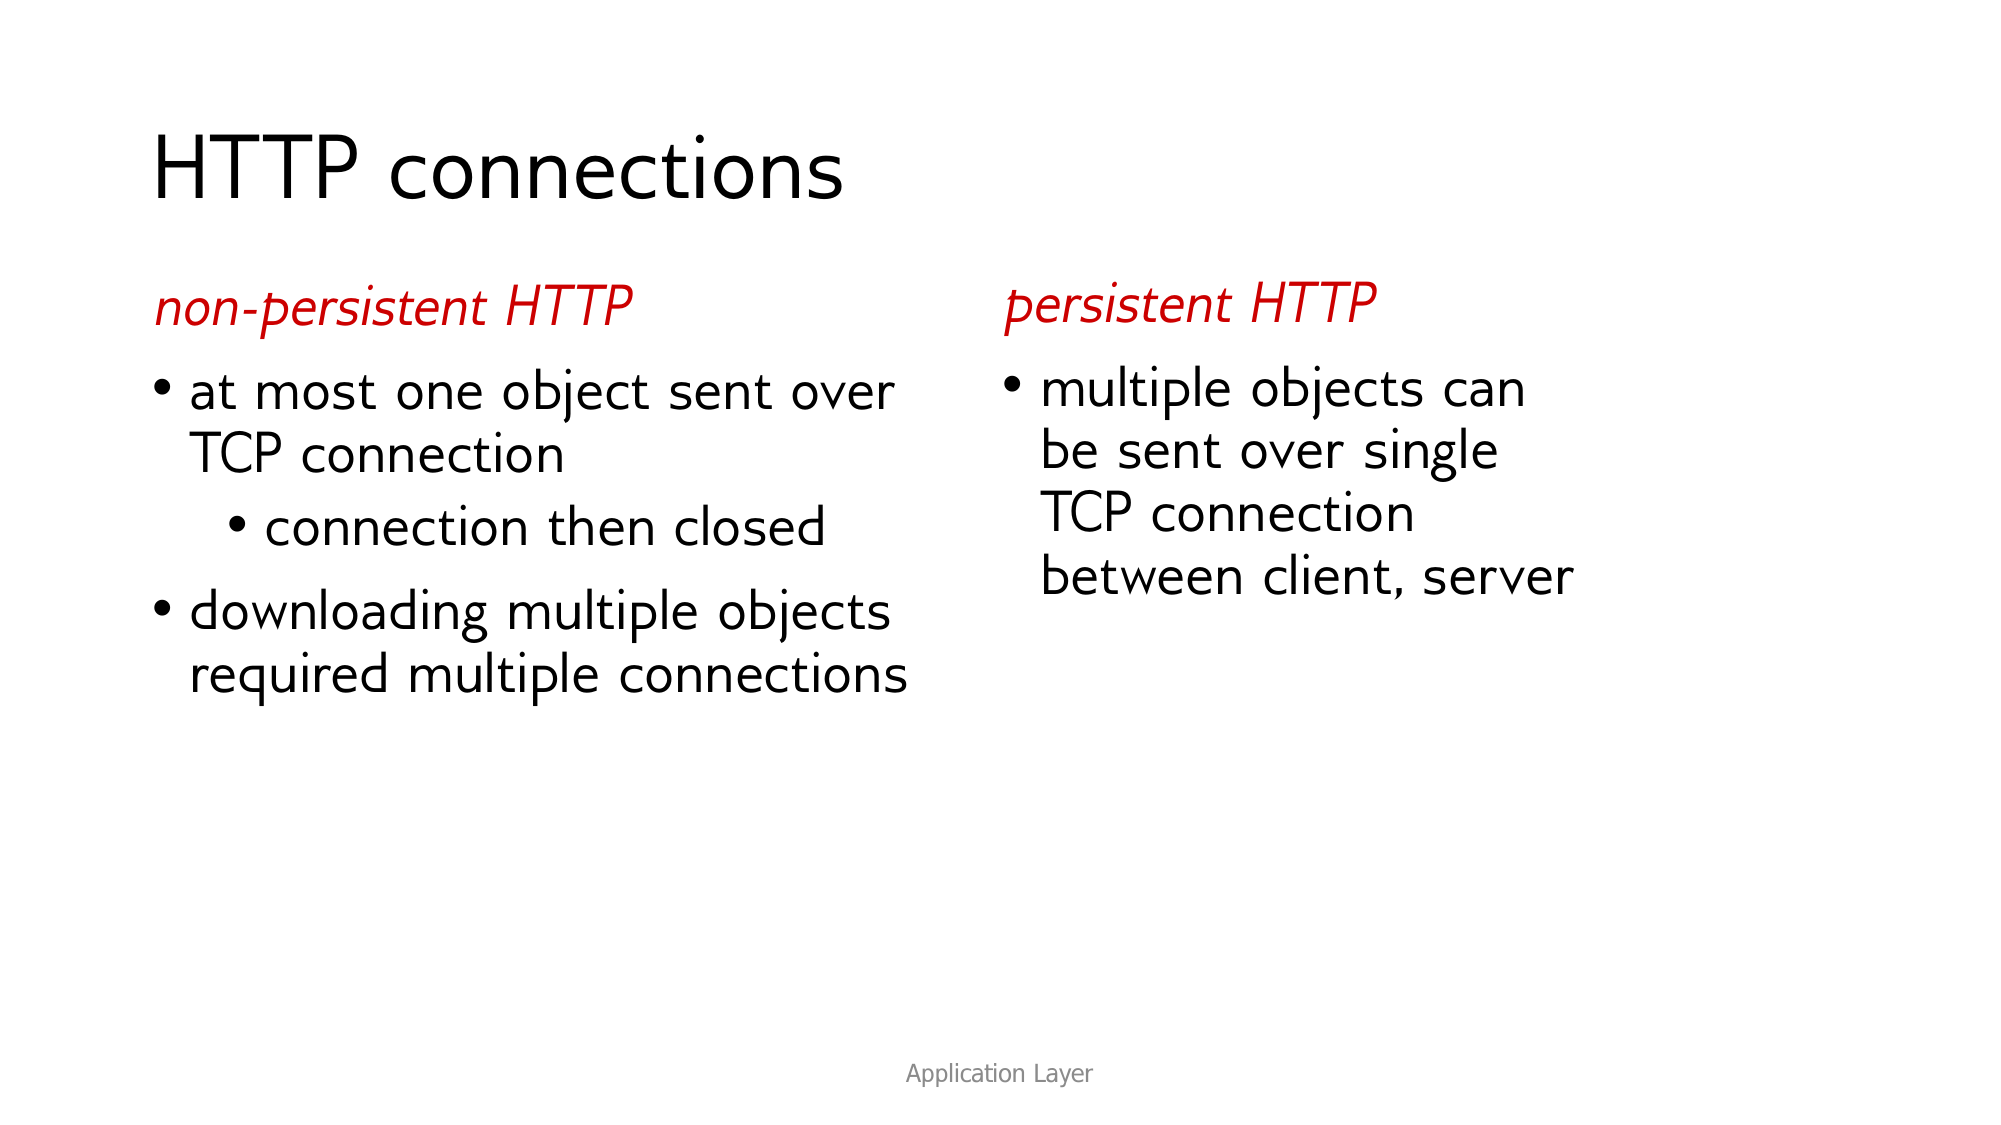

# HTTP connections
persistent HTTP
multiple objects can be sent over single TCP connection between client, server

non-persistent HTTP
at most one object sent over TCP connection
connection then closed
downloading multiple objects required multiple connections

Application Layer